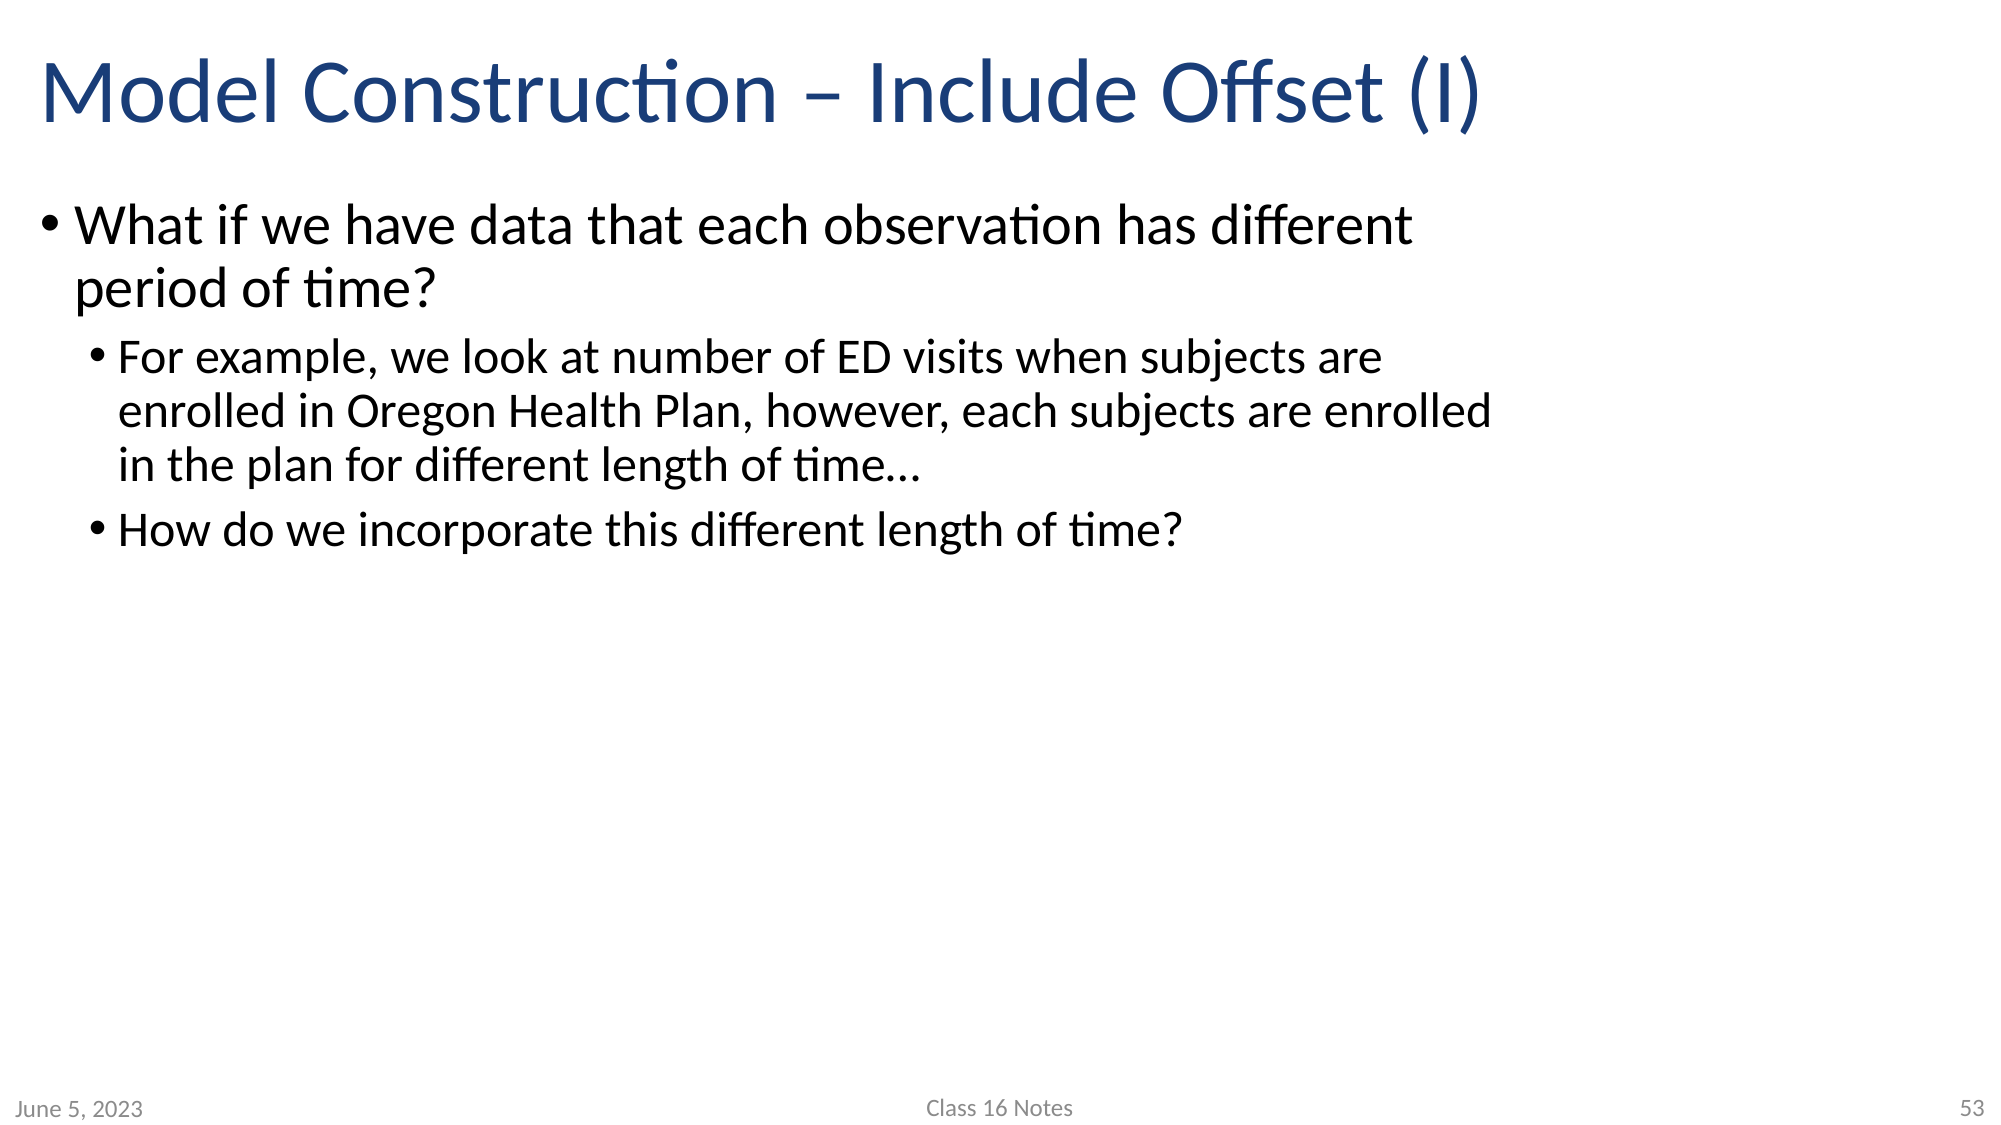

# Model Construction – Include Offset (I)
What if we have data that each observation has different period of time?
For example, we look at number of ED visits when subjects are enrolled in Oregon Health Plan, however, each subjects are enrolled in the plan for different length of time…
How do we incorporate this different length of time?

Class 16 Notes
53
June 5, 2023